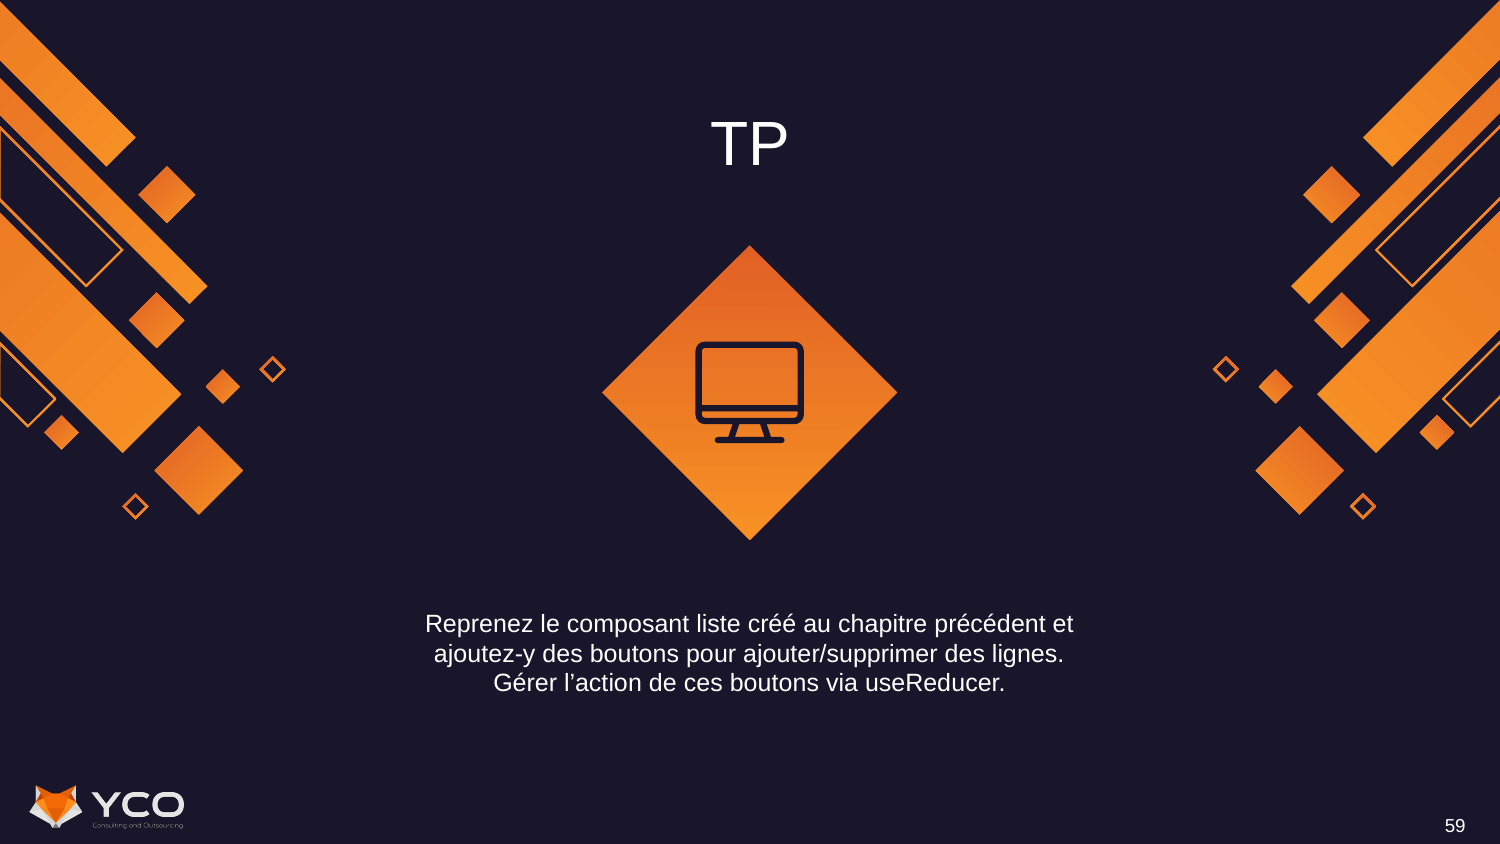

# TP

Reprenez le composant liste créé au chapitre précédent et ajoutez-y des boutons pour ajouter/supprimer des lignes.
Gérer l’action de ces boutons via useReducer.